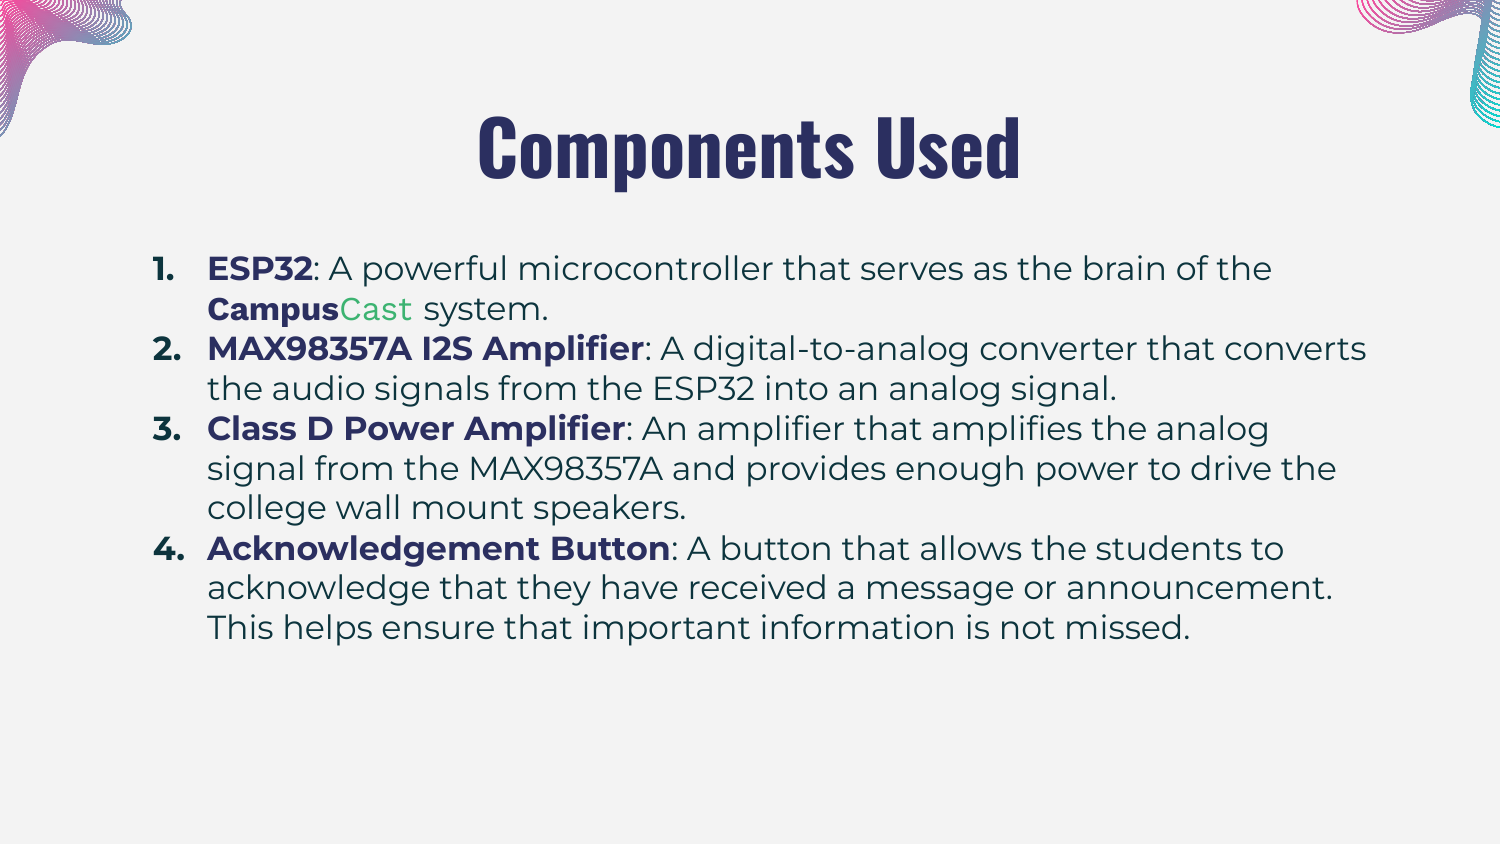

# Components Used
ESP32: A powerful microcontroller that serves as the brain of the CampusCast system.
MAX98357A I2S Amplifier: A digital-to-analog converter that converts the audio signals from the ESP32 into an analog signal.
Class D Power Amplifier: An amplifier that amplifies the analog signal from the MAX98357A and provides enough power to drive the college wall mount speakers.
Acknowledgement Button: A button that allows the students to acknowledge that they have received a message or announcement. This helps ensure that important information is not missed.